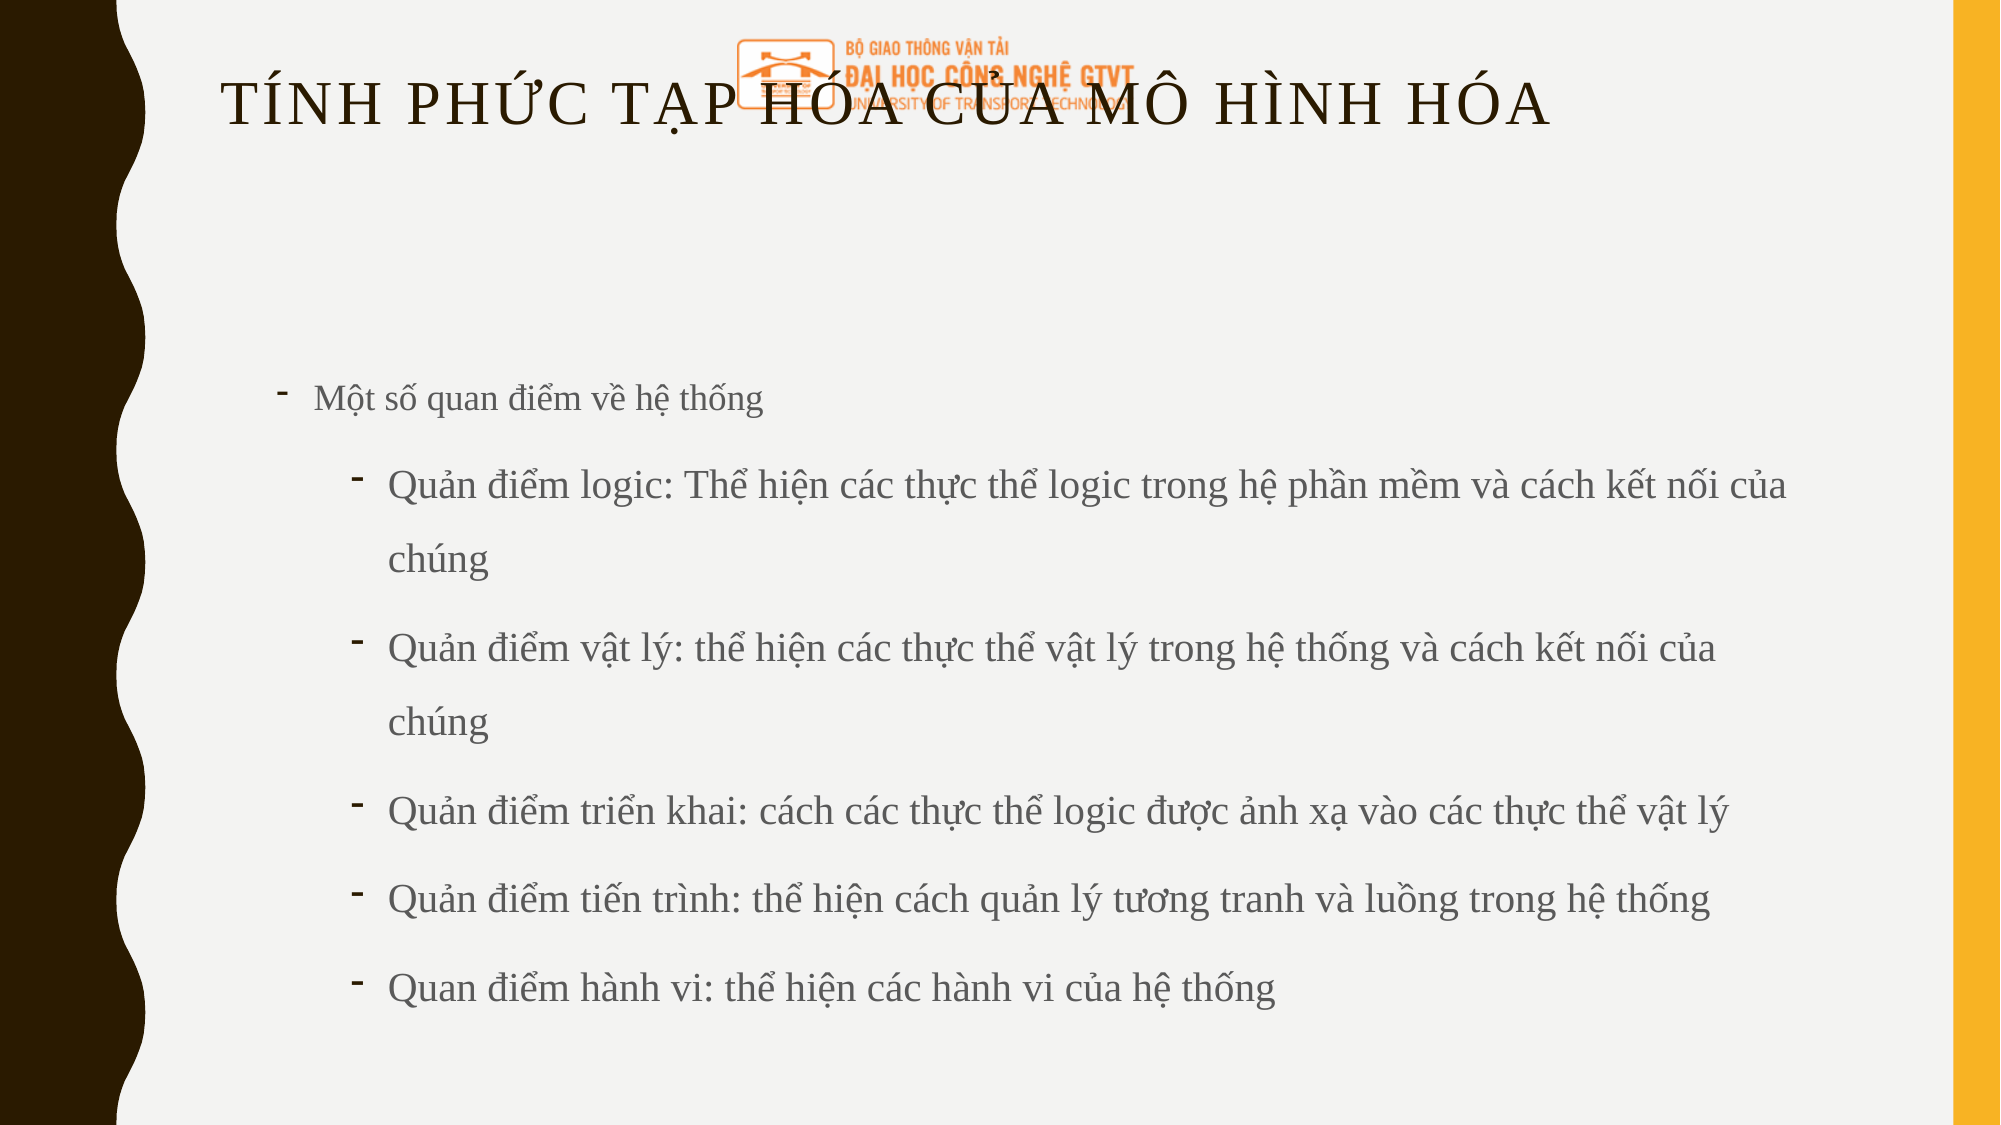

# Tính phức tạp hóa của mô hình hóa
Một số quan điểm về hệ thống
Quản điểm logic: Thể hiện các thực thể logic trong hệ phần mềm và cách kết nối của chúng
Quản điểm vật lý: thể hiện các thực thể vật lý trong hệ thống và cách kết nối của chúng
Quản điểm triển khai: cách các thực thể logic được ảnh xạ vào các thực thể vật lý
Quản điểm tiến trình: thể hiện cách quản lý tương tranh và luồng trong hệ thống
Quan điểm hành vi: thể hiện các hành vi của hệ thống